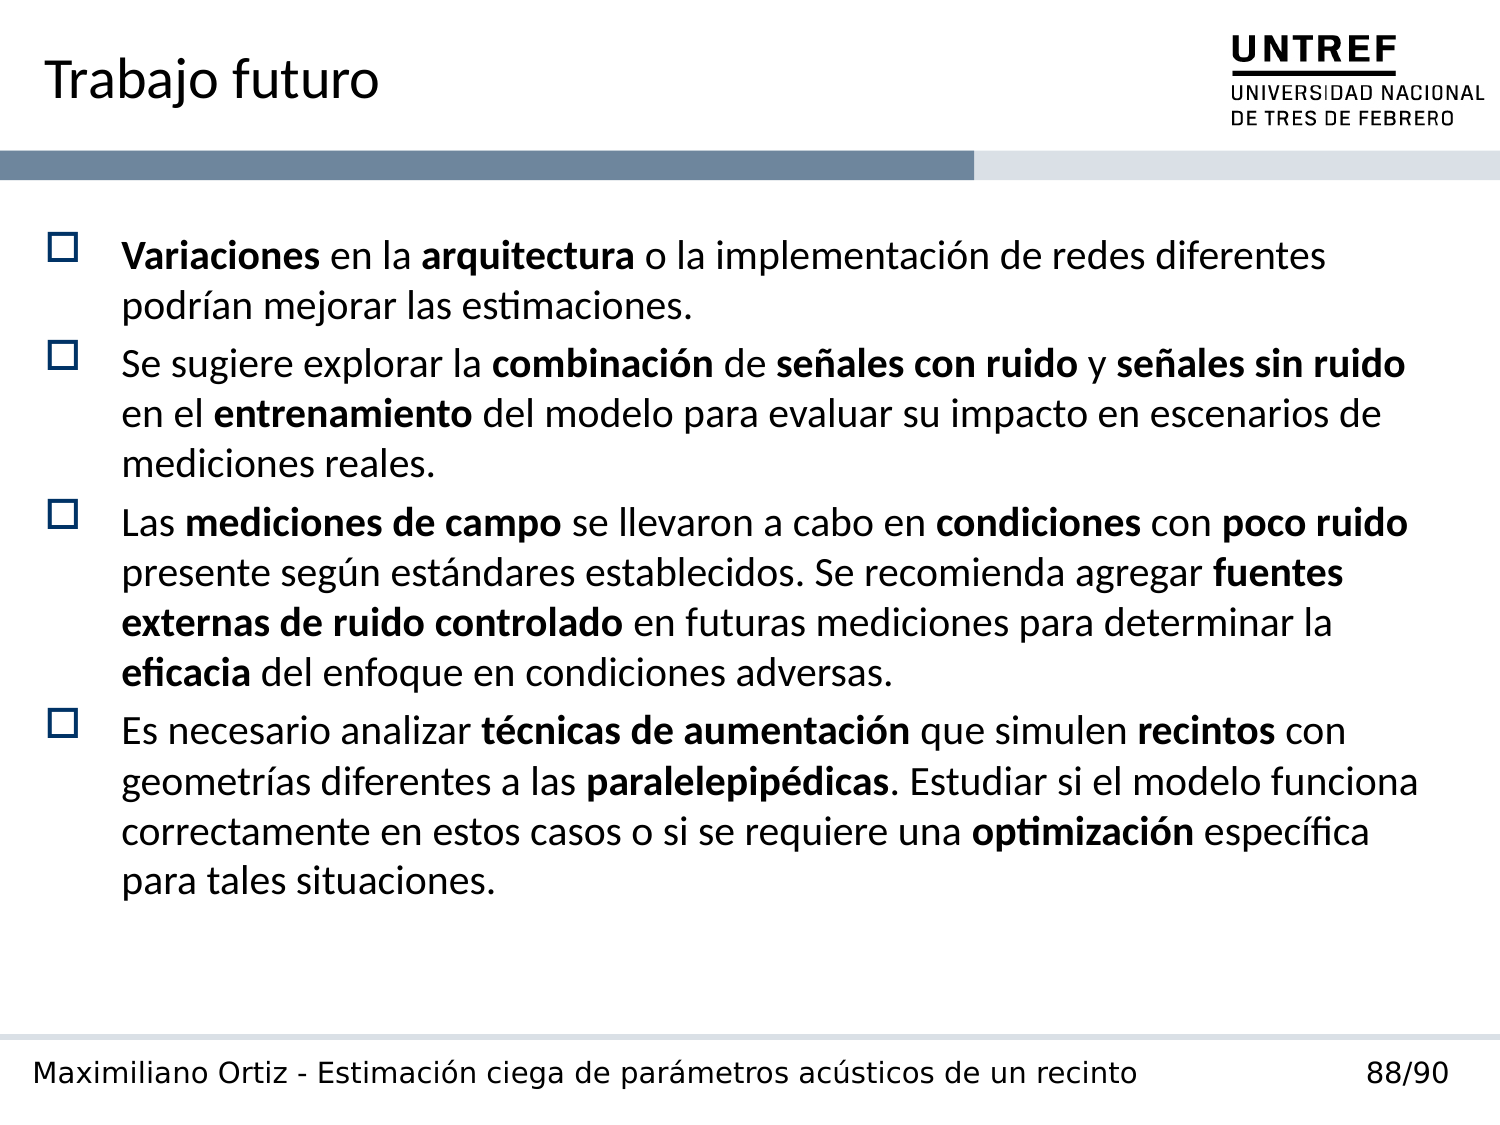

# Trabajo futuro
Variaciones en la arquitectura o la implementación de redes diferentes podrían mejorar las estimaciones.
Se sugiere explorar la combinación de señales con ruido y señales sin ruido en el entrenamiento del modelo para evaluar su impacto en escenarios de mediciones reales.
Las mediciones de campo se llevaron a cabo en condiciones con poco ruido presente según estándares establecidos. Se recomienda agregar fuentes externas de ruido controlado en futuras mediciones para determinar la eficacia del enfoque en condiciones adversas.
Es necesario analizar técnicas de aumentación que simulen recintos con geometrías diferentes a las paralelepipédicas. Estudiar si el modelo funciona correctamente en estos casos o si se requiere una optimización específica para tales situaciones.

88/90
Maximiliano Ortiz - Estimación ciega de parámetros acústicos de un recinto